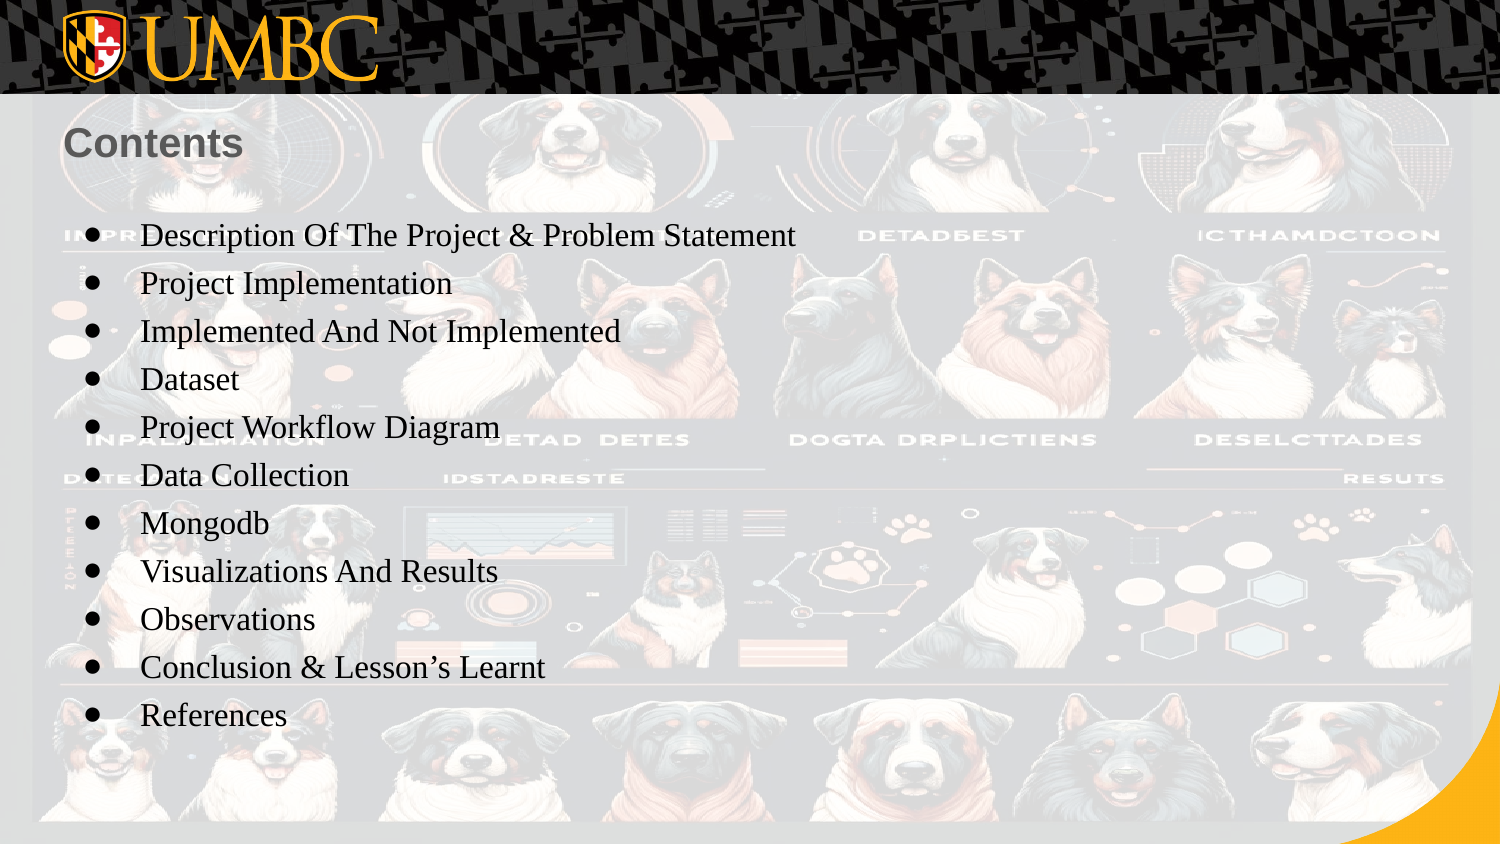

# Contents
Description Of The Project & Problem Statement
Project Implementation
Implemented And Not Implemented
Dataset
Project Workflow Diagram
Data Collection
Mongodb
Visualizations And Results
Observations
Conclusion & Lesson’s Learnt
References